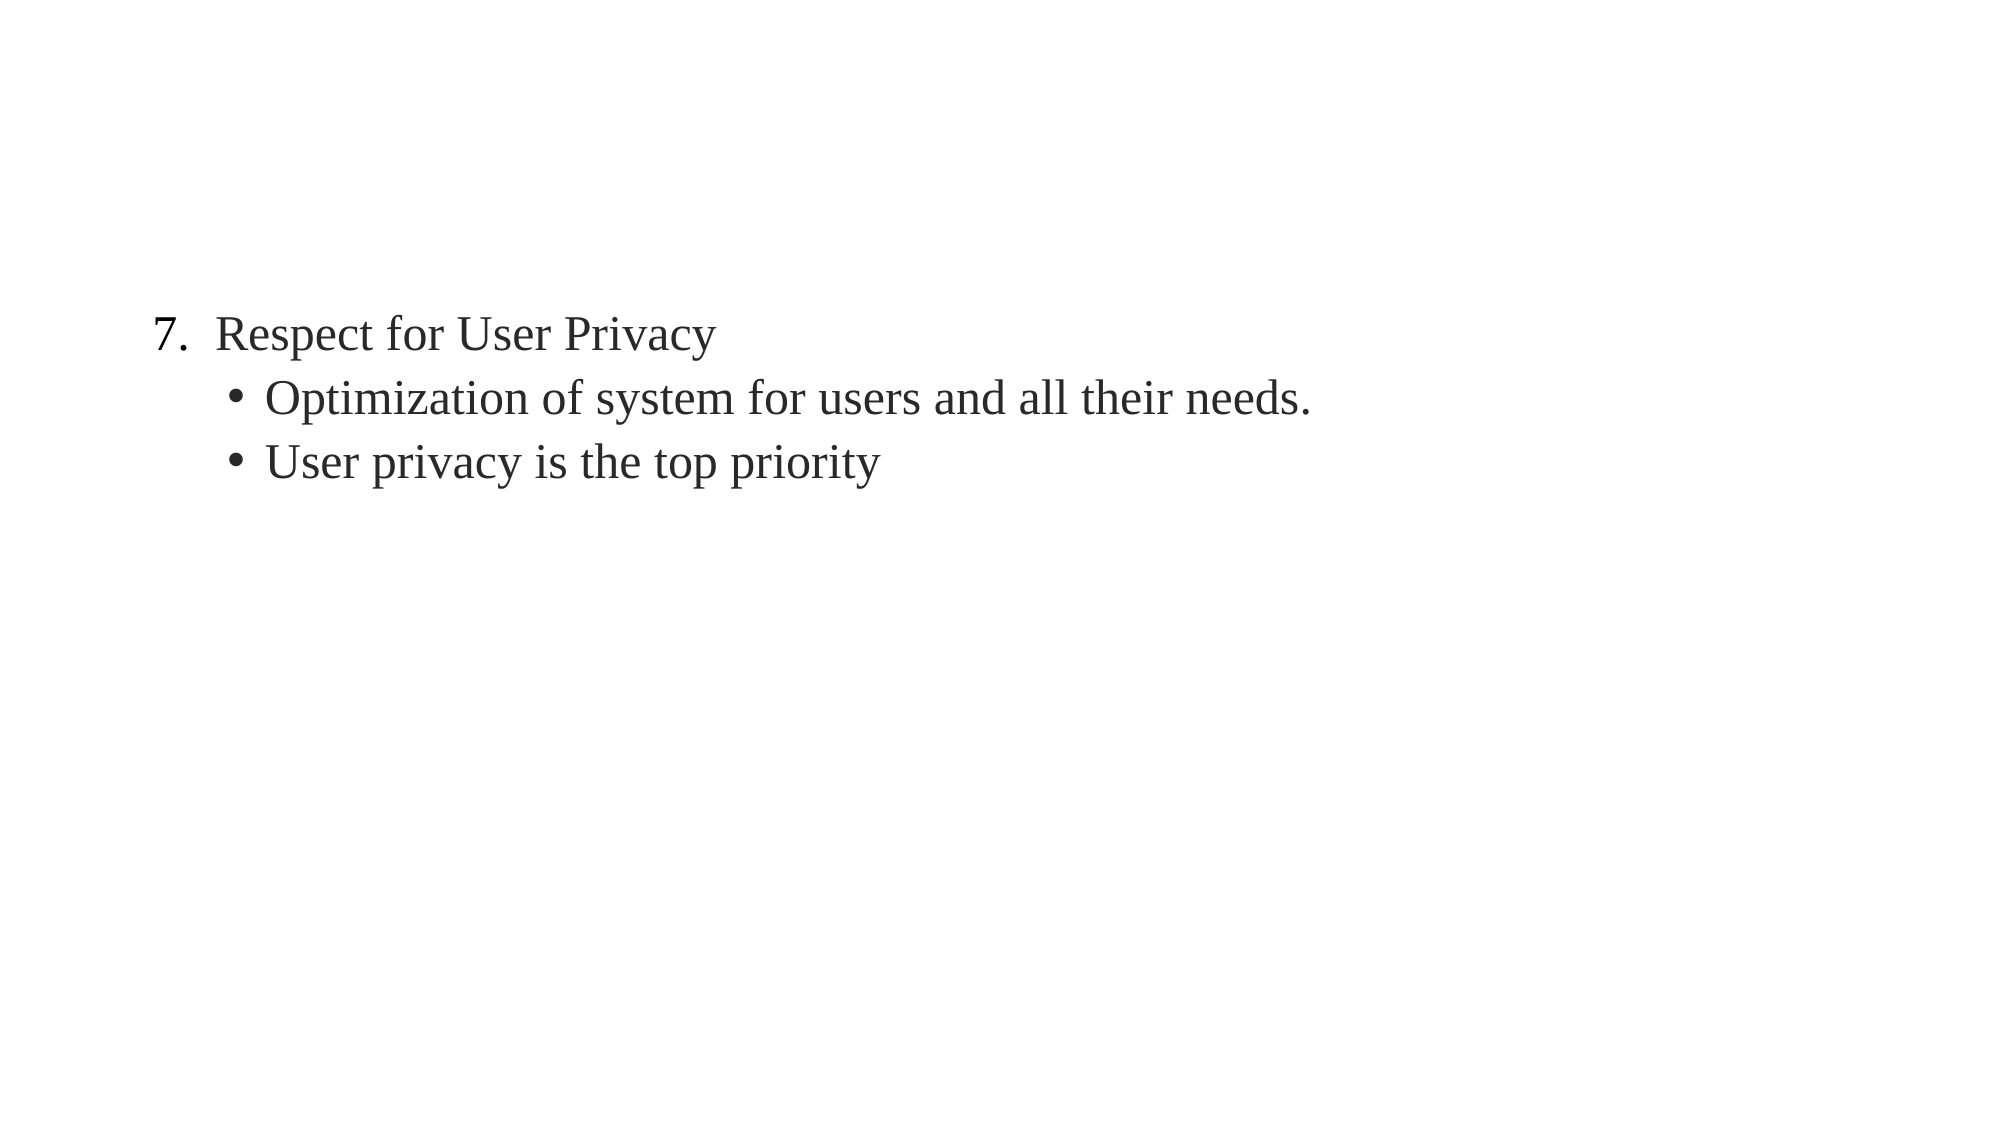

7.  Respect for User Privacy
Optimization of system for users and all their needs.
User privacy is the top priority